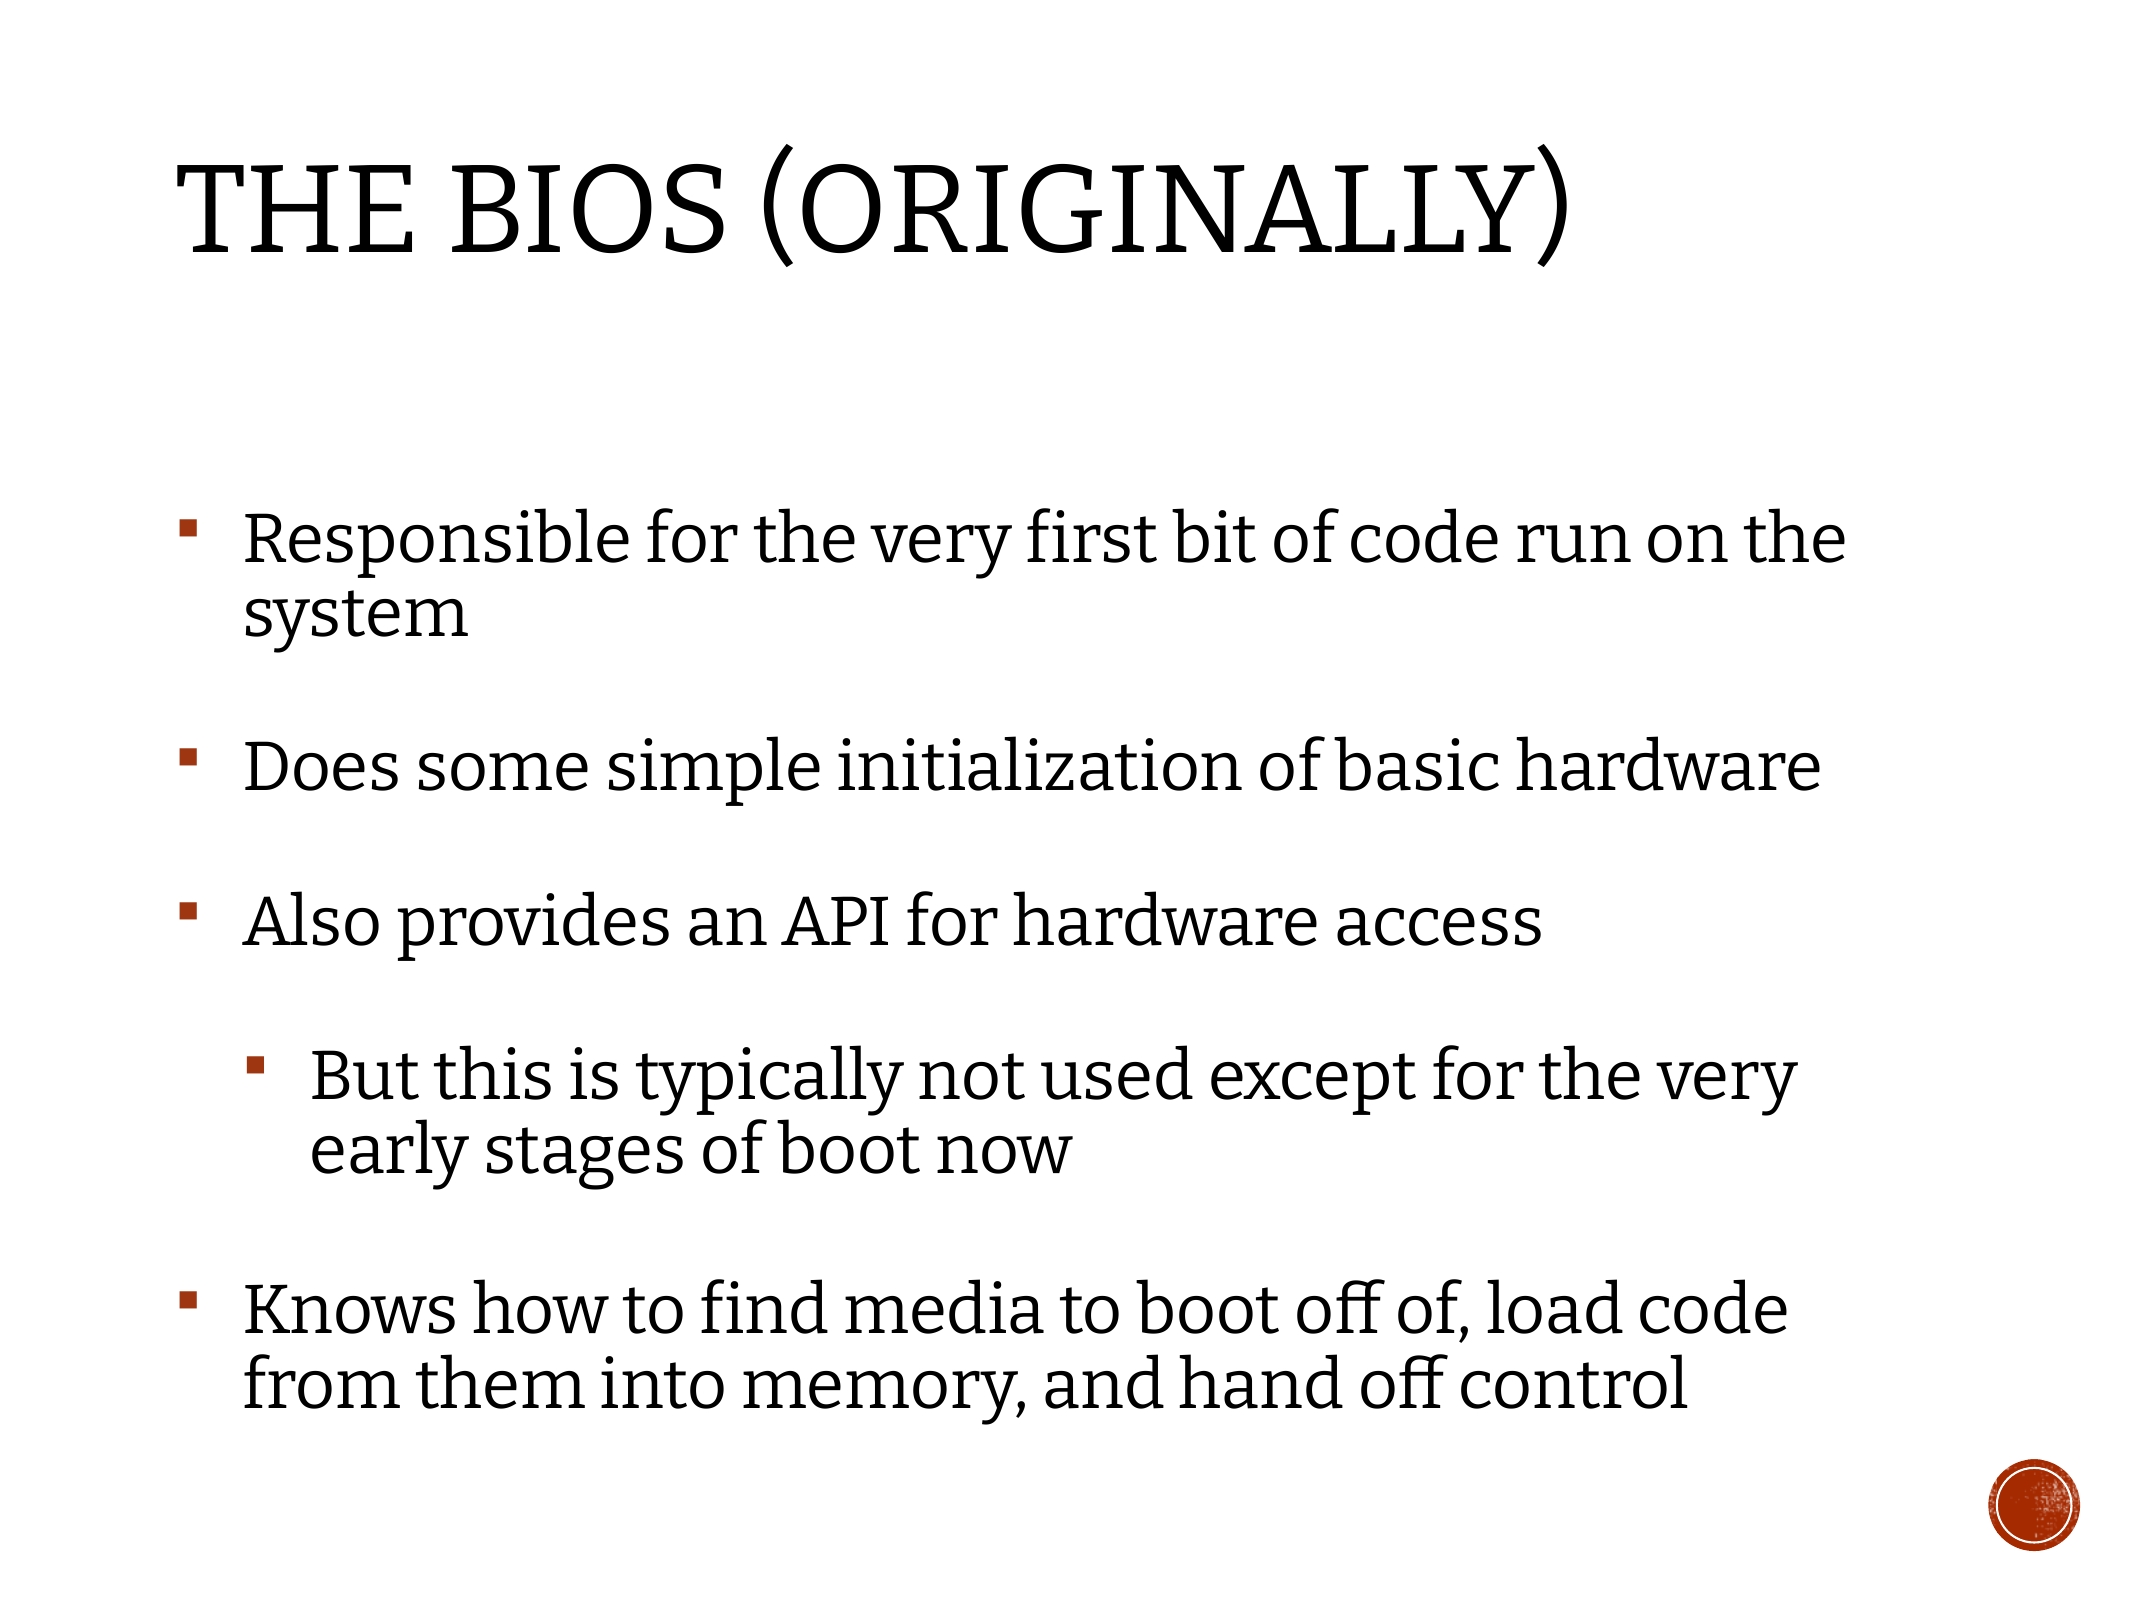

# The BIOS (Originally)
Responsible for the very first bit of code run on the system
Does some simple initialization of basic hardware
Also provides an API for hardware access
But this is typically not used except for the very early stages of boot now
Knows how to find media to boot off of, load code from them into memory, and hand off control